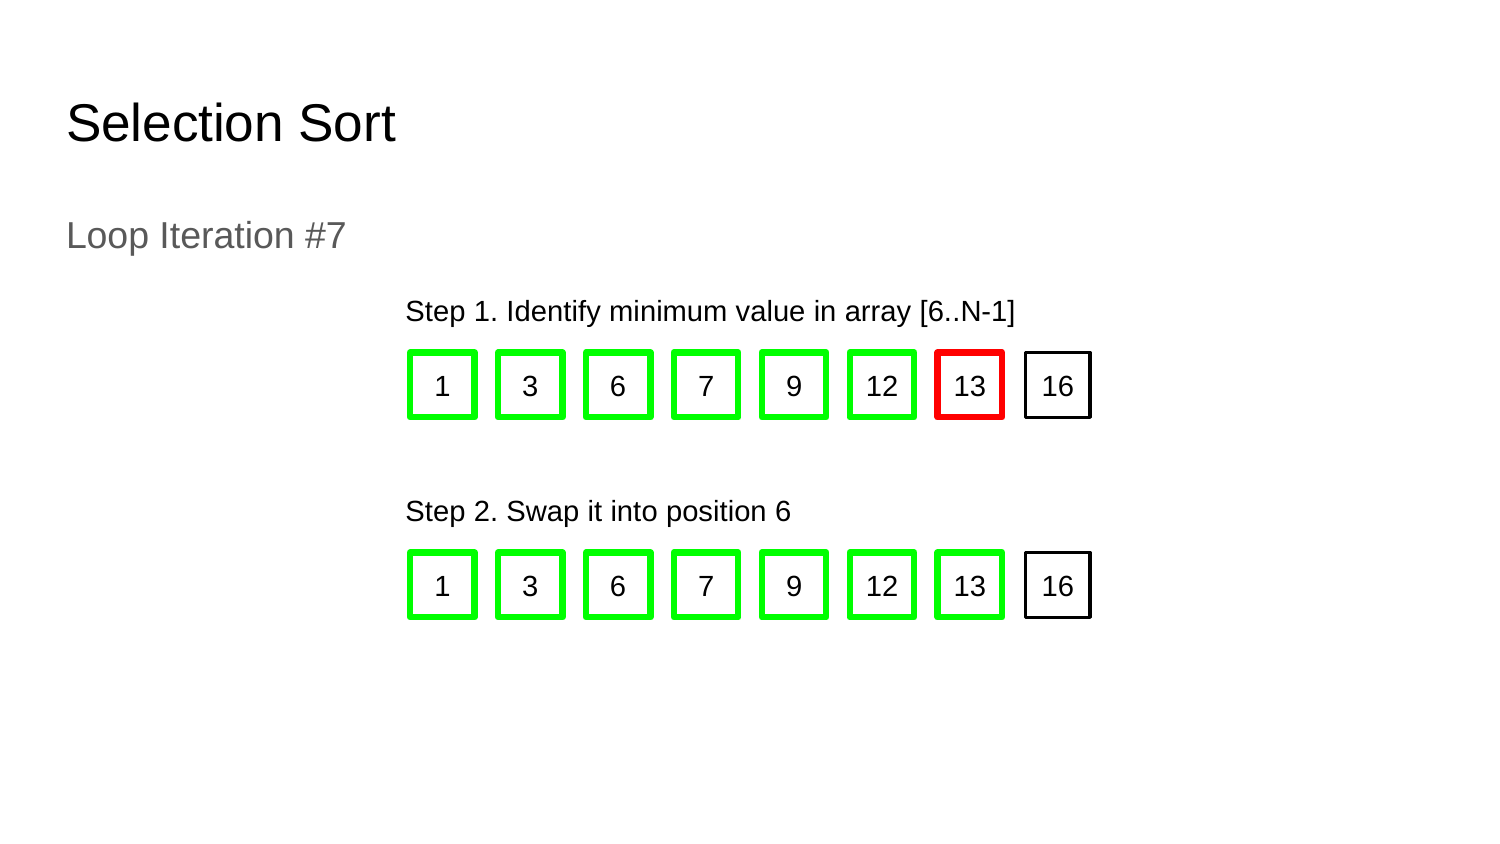

# Selection Sort
Loop Iteration #7
Step 1. Identify minimum value in array [6..N-1]
1
3
6
7
9
12
13
16
Step 2. Swap it into position 6
1
3
6
7
9
12
13
16